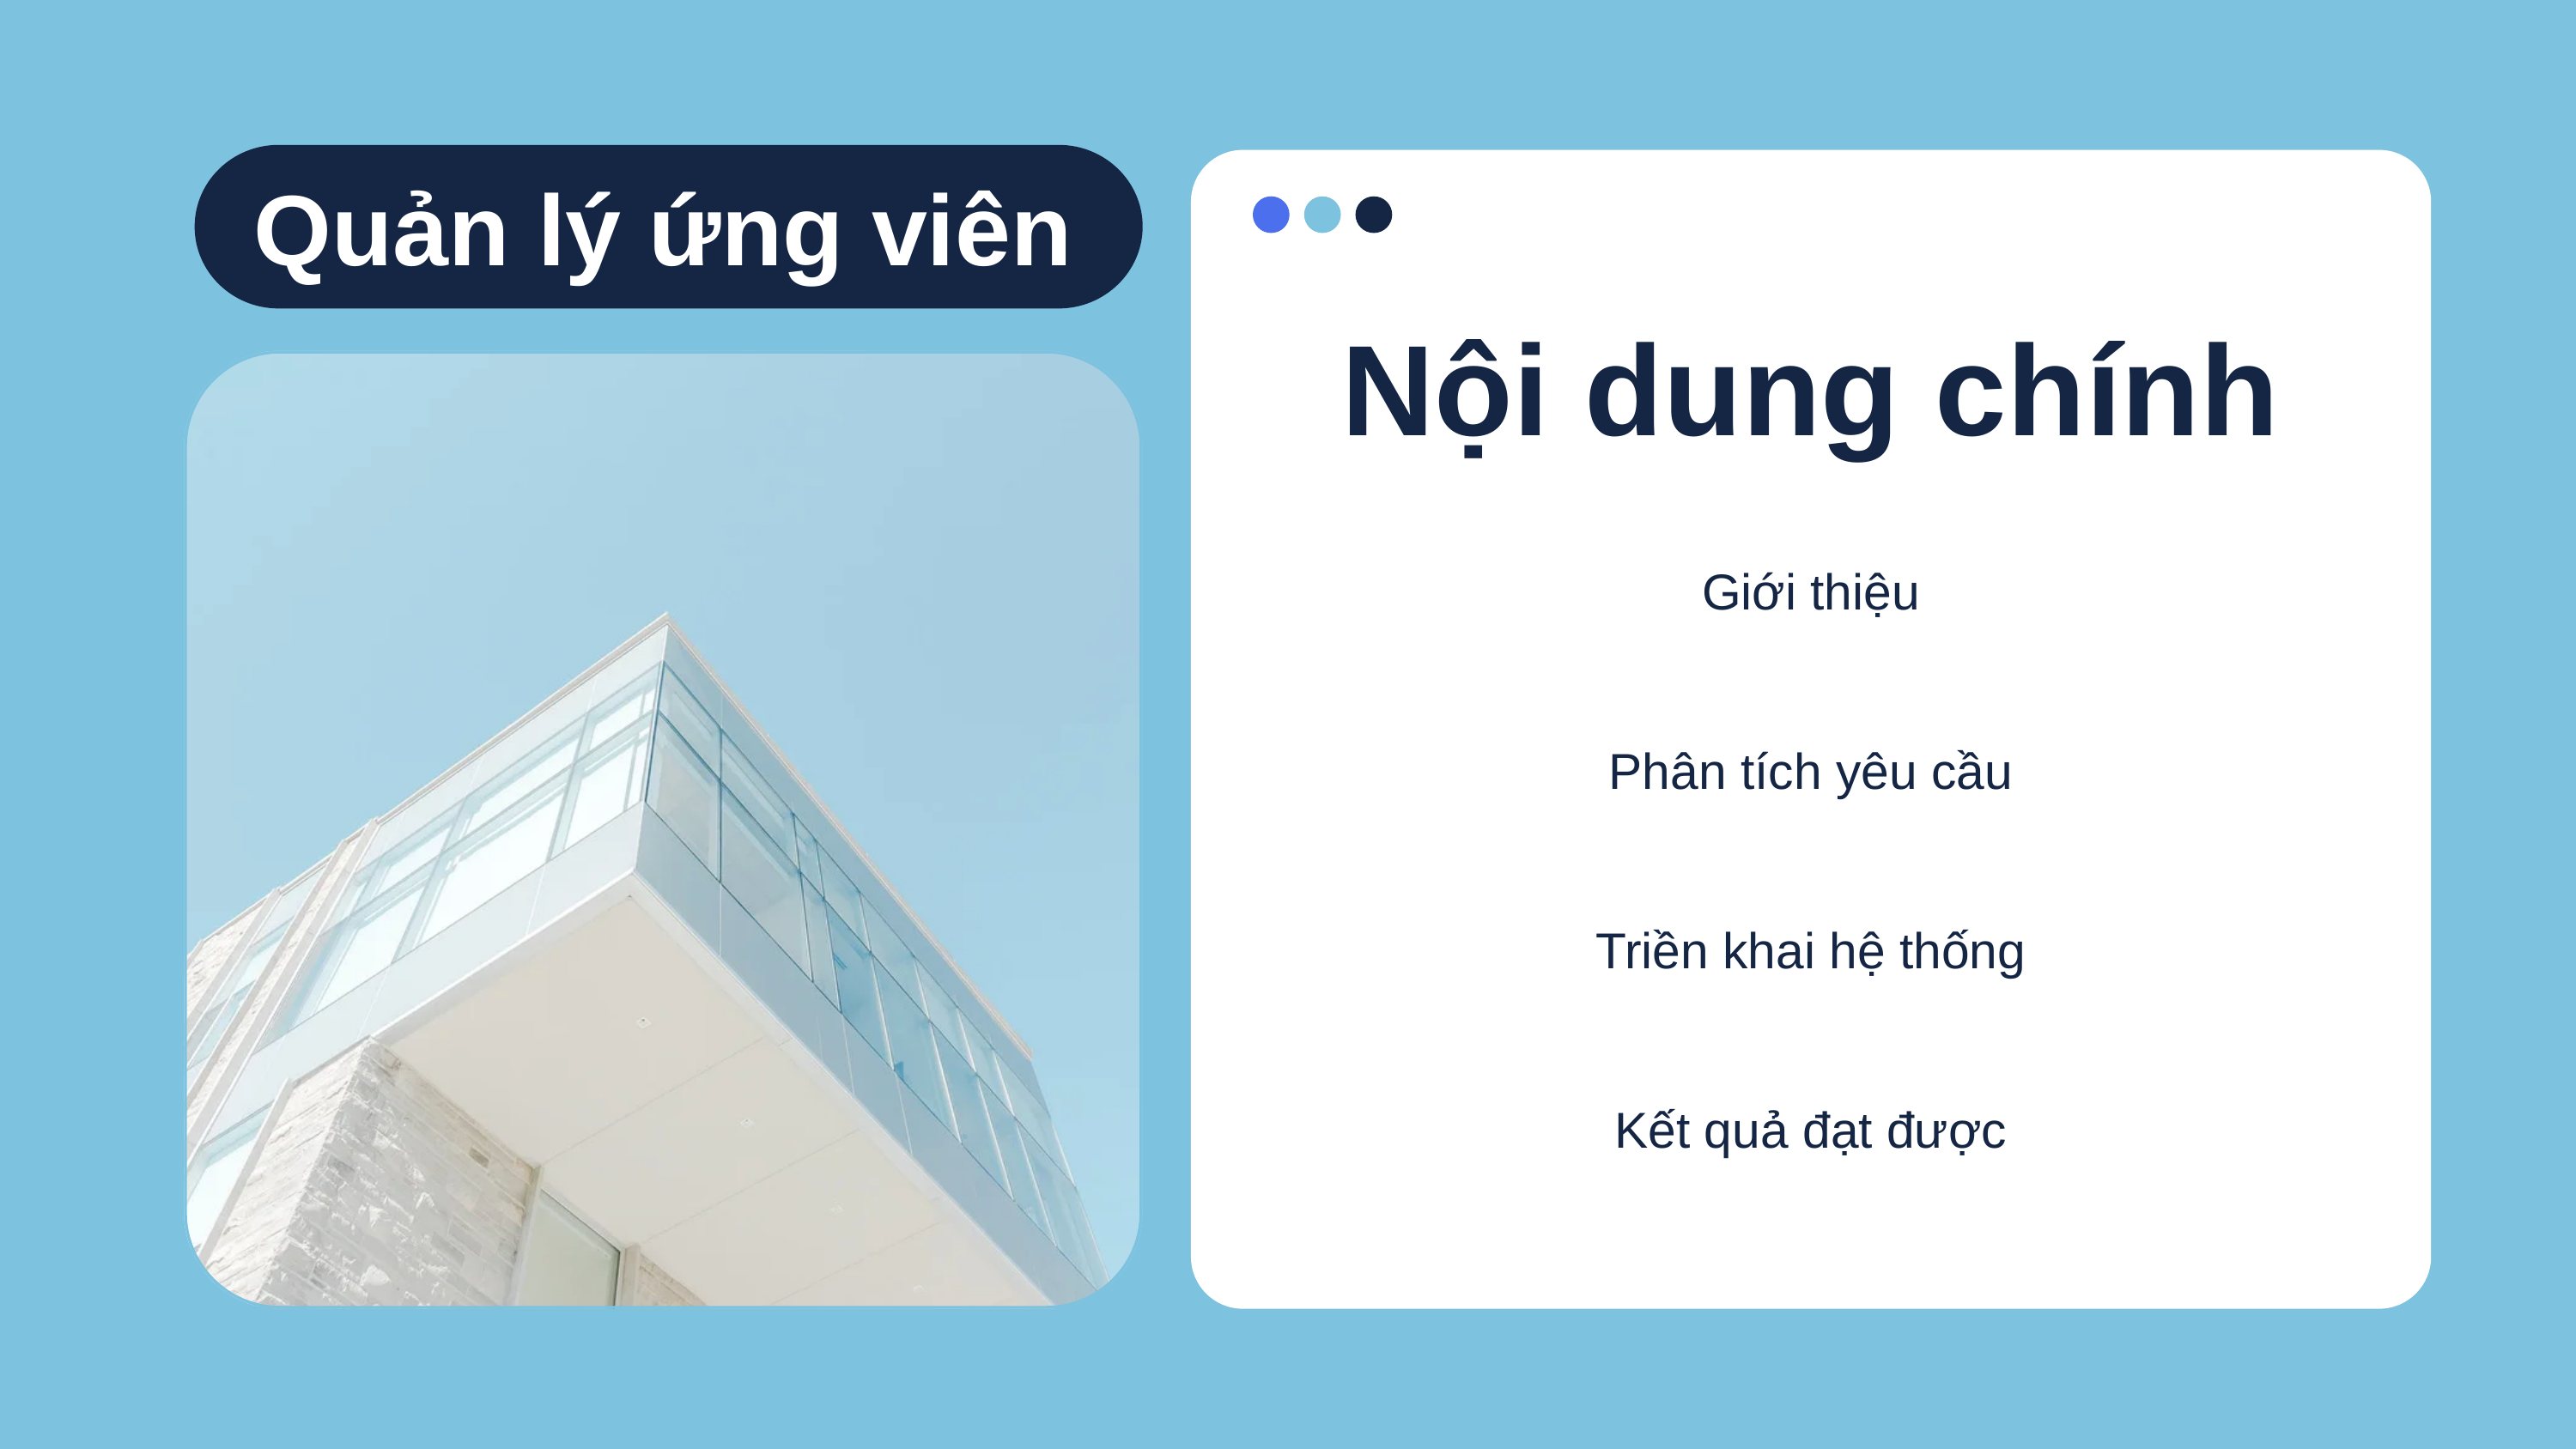

Quản lý ứng viên

Nội dung chính

Giới thiệu
Phân tích yêu cầu
Triền khai hệ thống
Kết quả đạt được